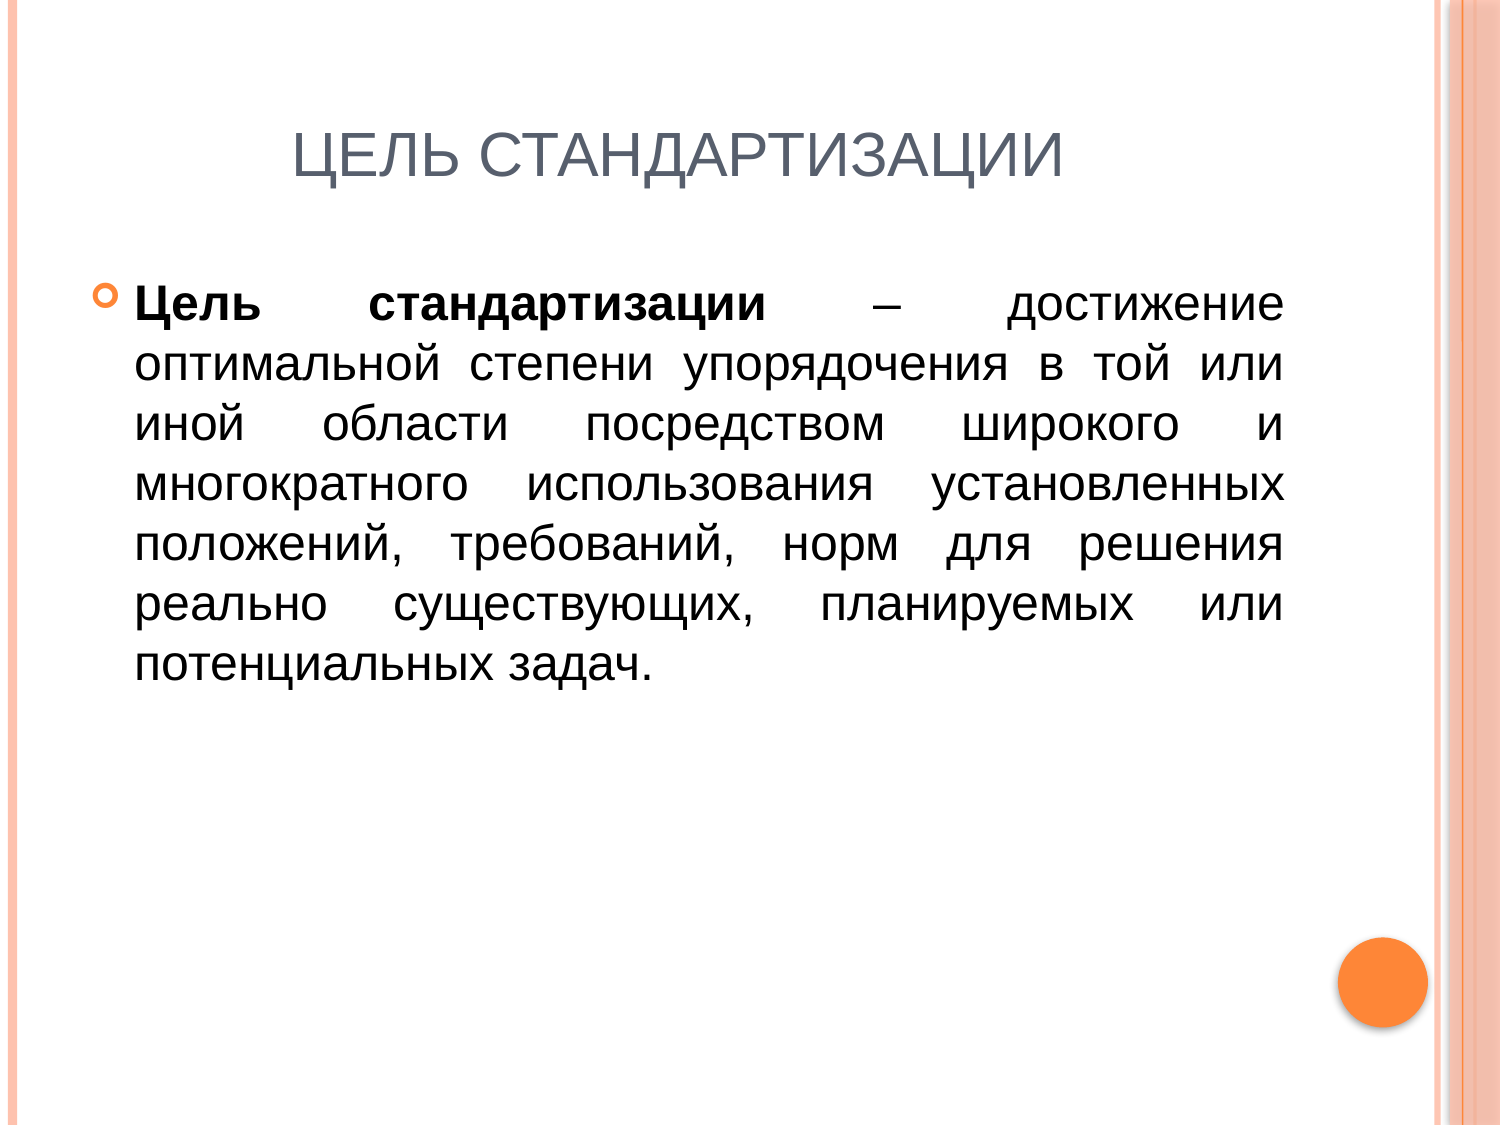

# Цель стандартизации
Цель стандартизации – достижение оптимальной степени упорядочения в той или иной области посредством широкого и многократного использования установленных положений, требований, норм для решения реально существующих, планируемых или потенциальных задач.